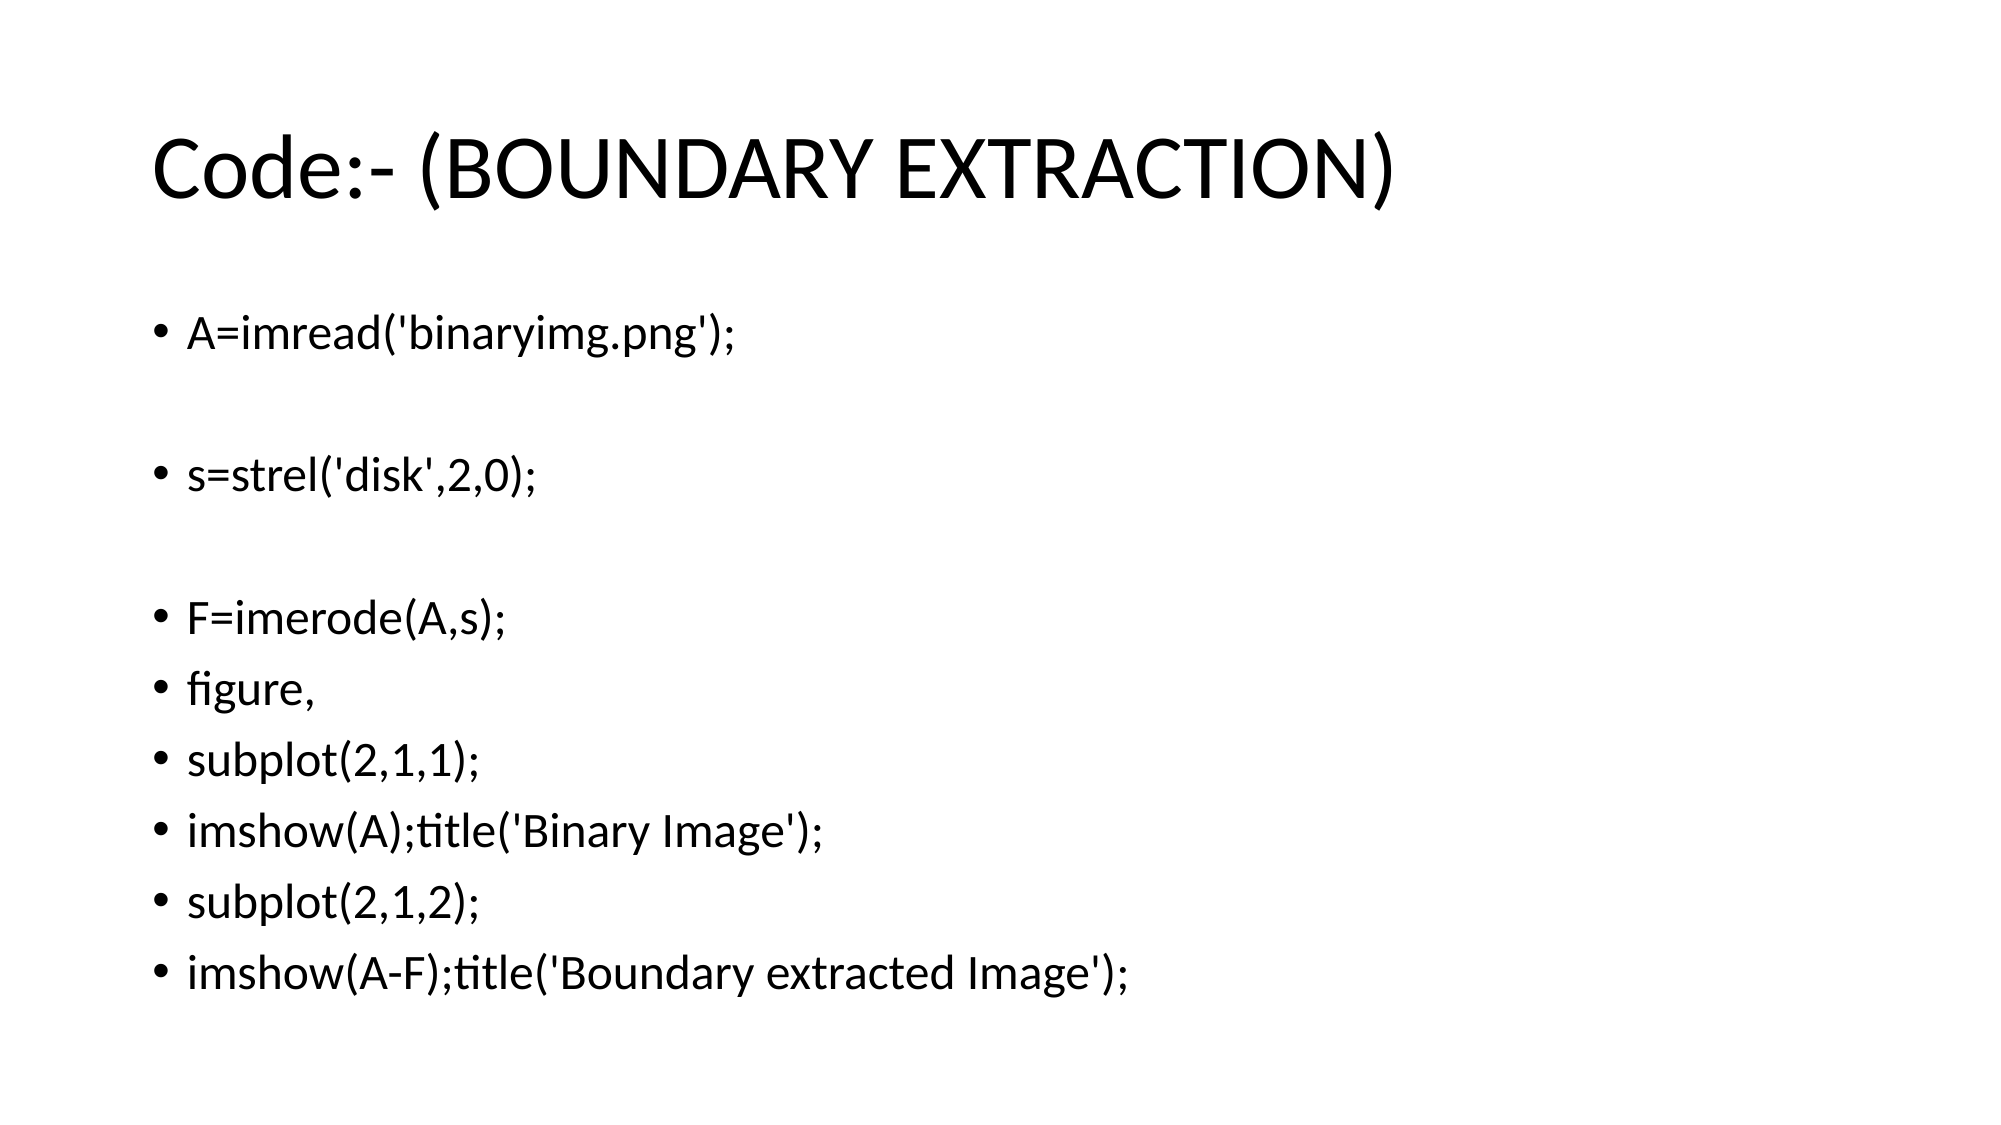

# Code:- (BOUNDARY EXTRACTION)
A=imread('binaryimg.png');

s=strel('disk',2,0);

F=imerode(A,s);
figure,
subplot(2,1,1);
imshow(A);title('Binary Image');
subplot(2,1,2);
imshow(A-F);title('Boundary extracted Image');